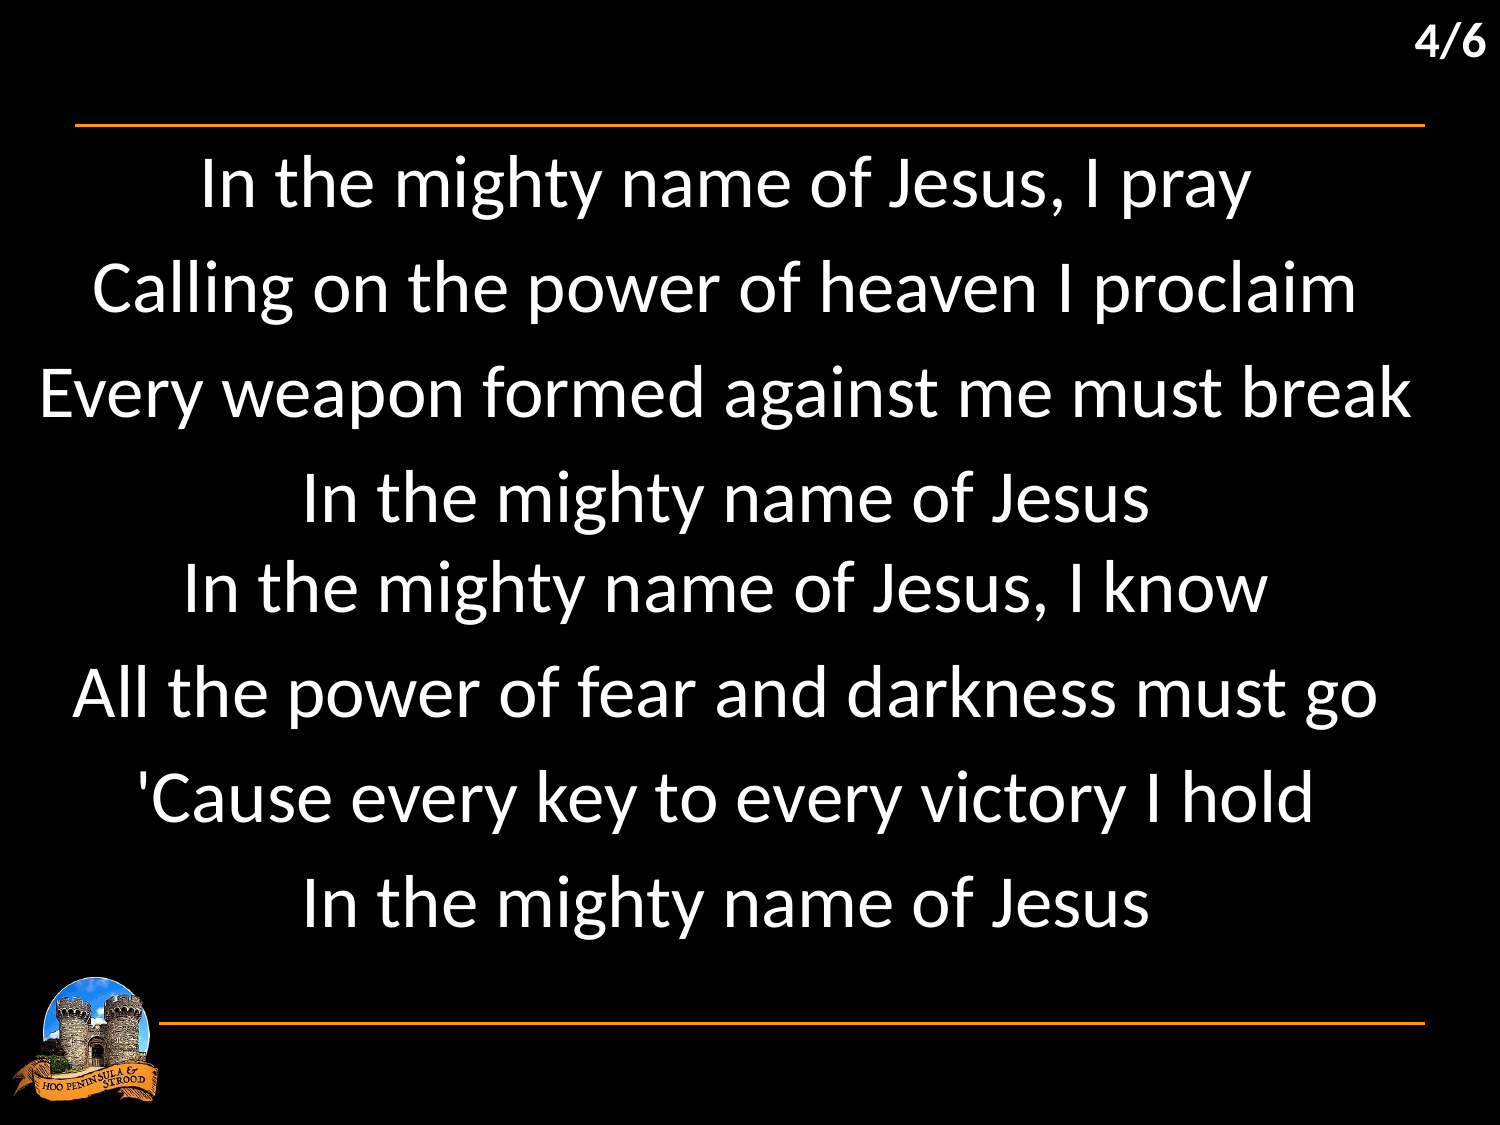

4/6
In the mighty name of Jesus, I pray
Calling on the power of heaven I proclaim
Every weapon formed against me must break
In the mighty name of Jesus
In the mighty name of Jesus, I know
All the power of fear and darkness must go
'Cause every key to every victory I hold
In the mighty name of Jesus